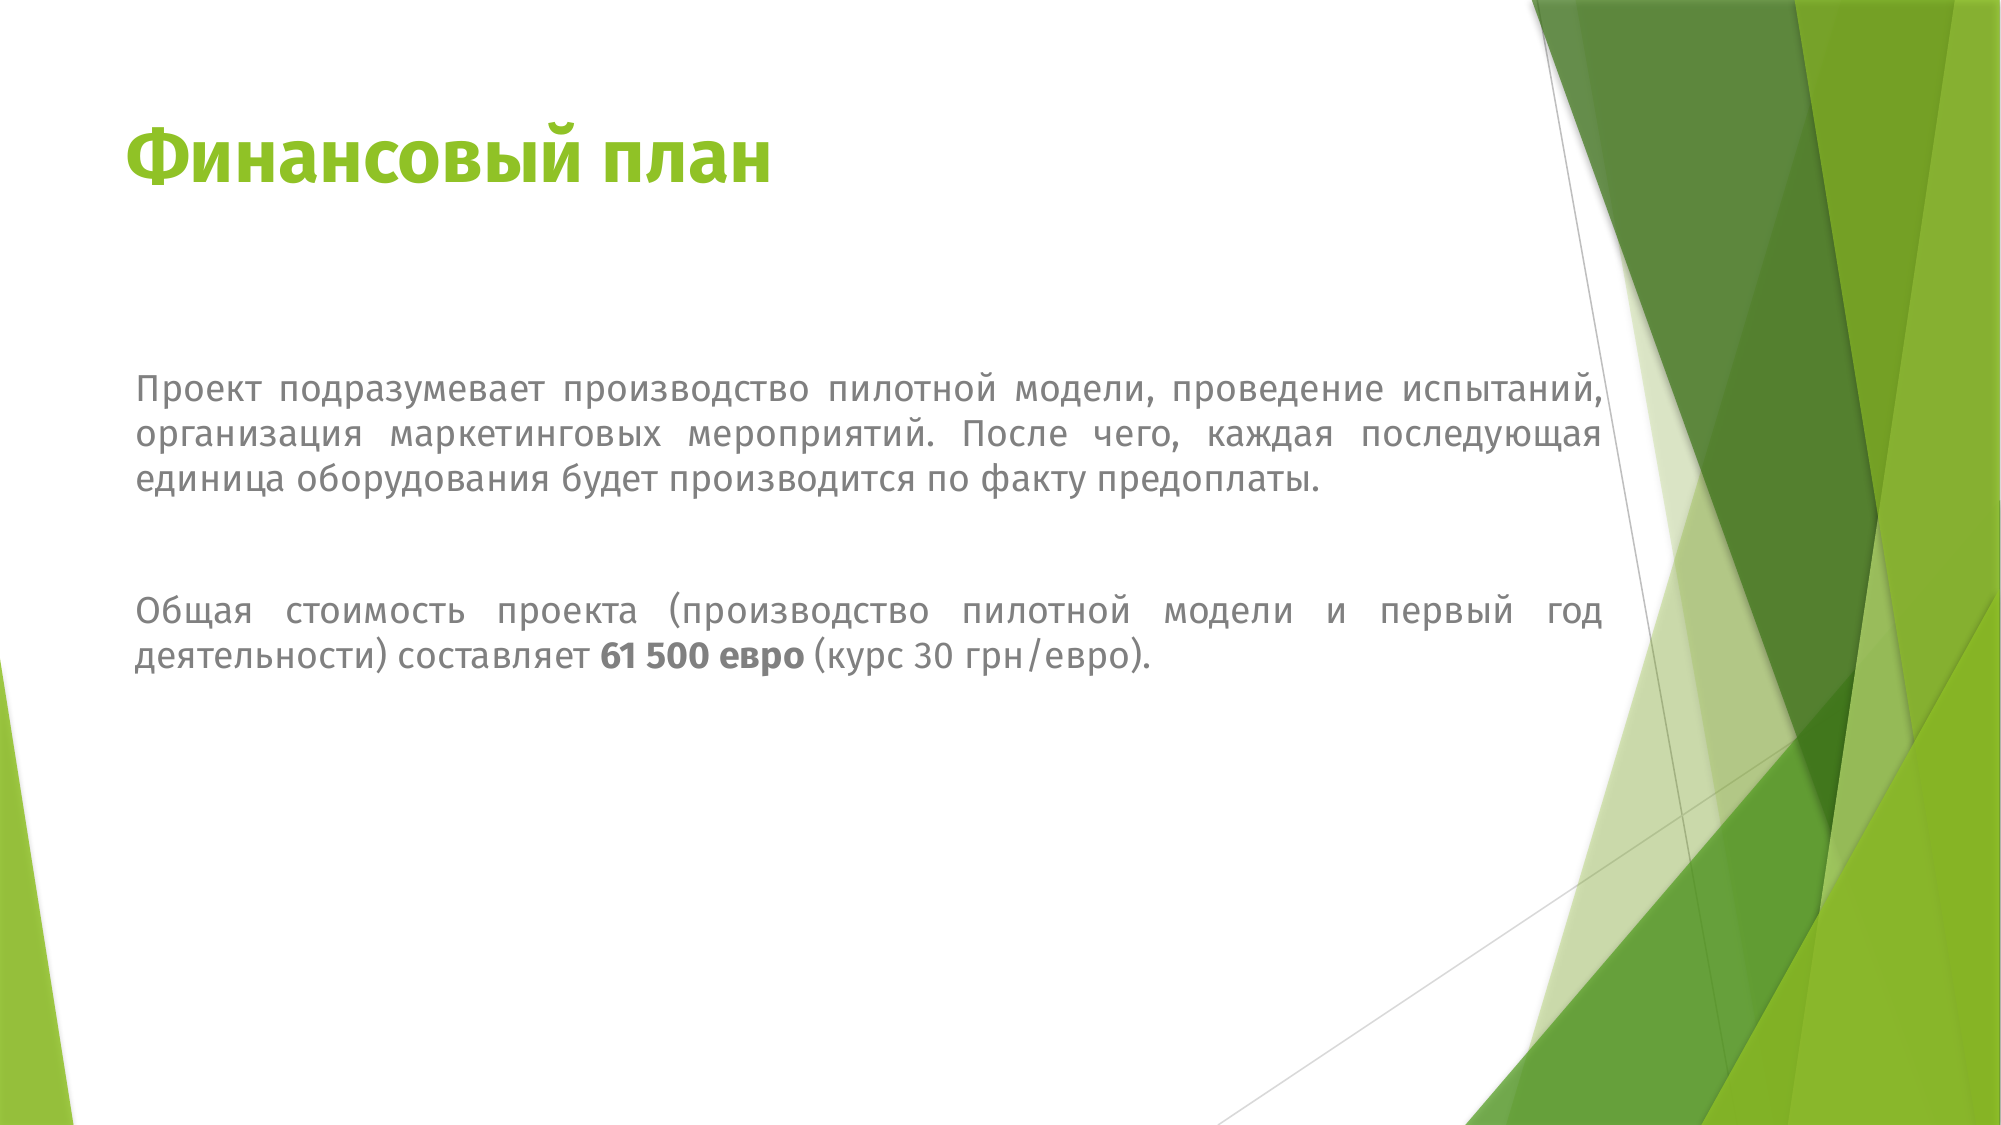

# Финансовый план
Проект подразумевает производство пилотной модели, проведение испытаний, организация маркетинговых мероприятий. После чего, каждая последующая единица оборудования будет производится по факту предоплаты.

Общая стоимость проекта (производство пилотной модели и первый год деятельности) составляет 61 500 евро (курс 30 грн/евро).